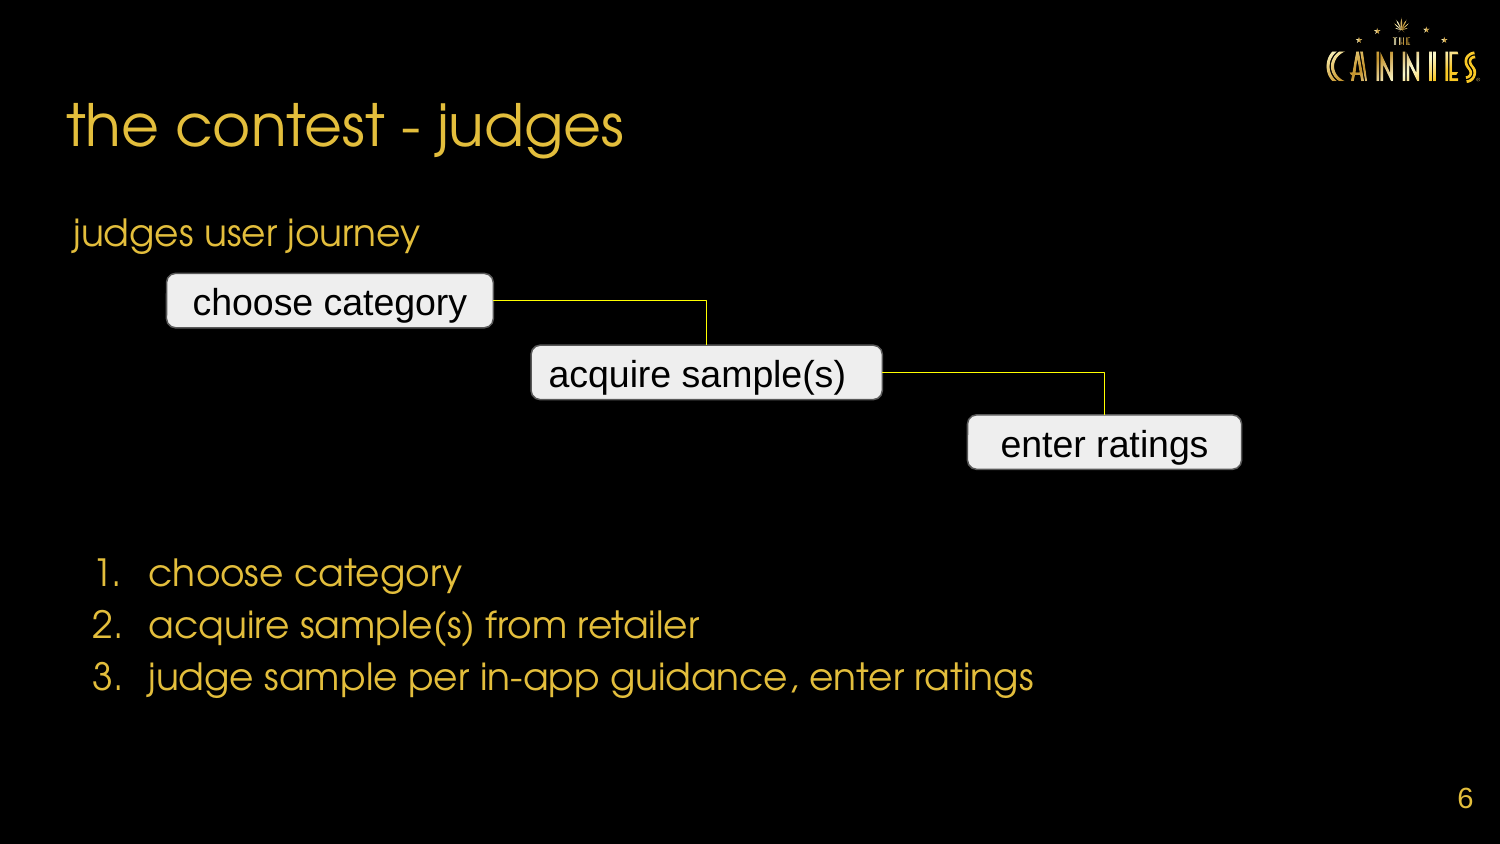

# the contest - judges
judges user journey

choose category
acquire sample(s) from retailer
judge sample per in-app guidance, enter ratings
choose category
acquire sample(s)
enter ratings
6